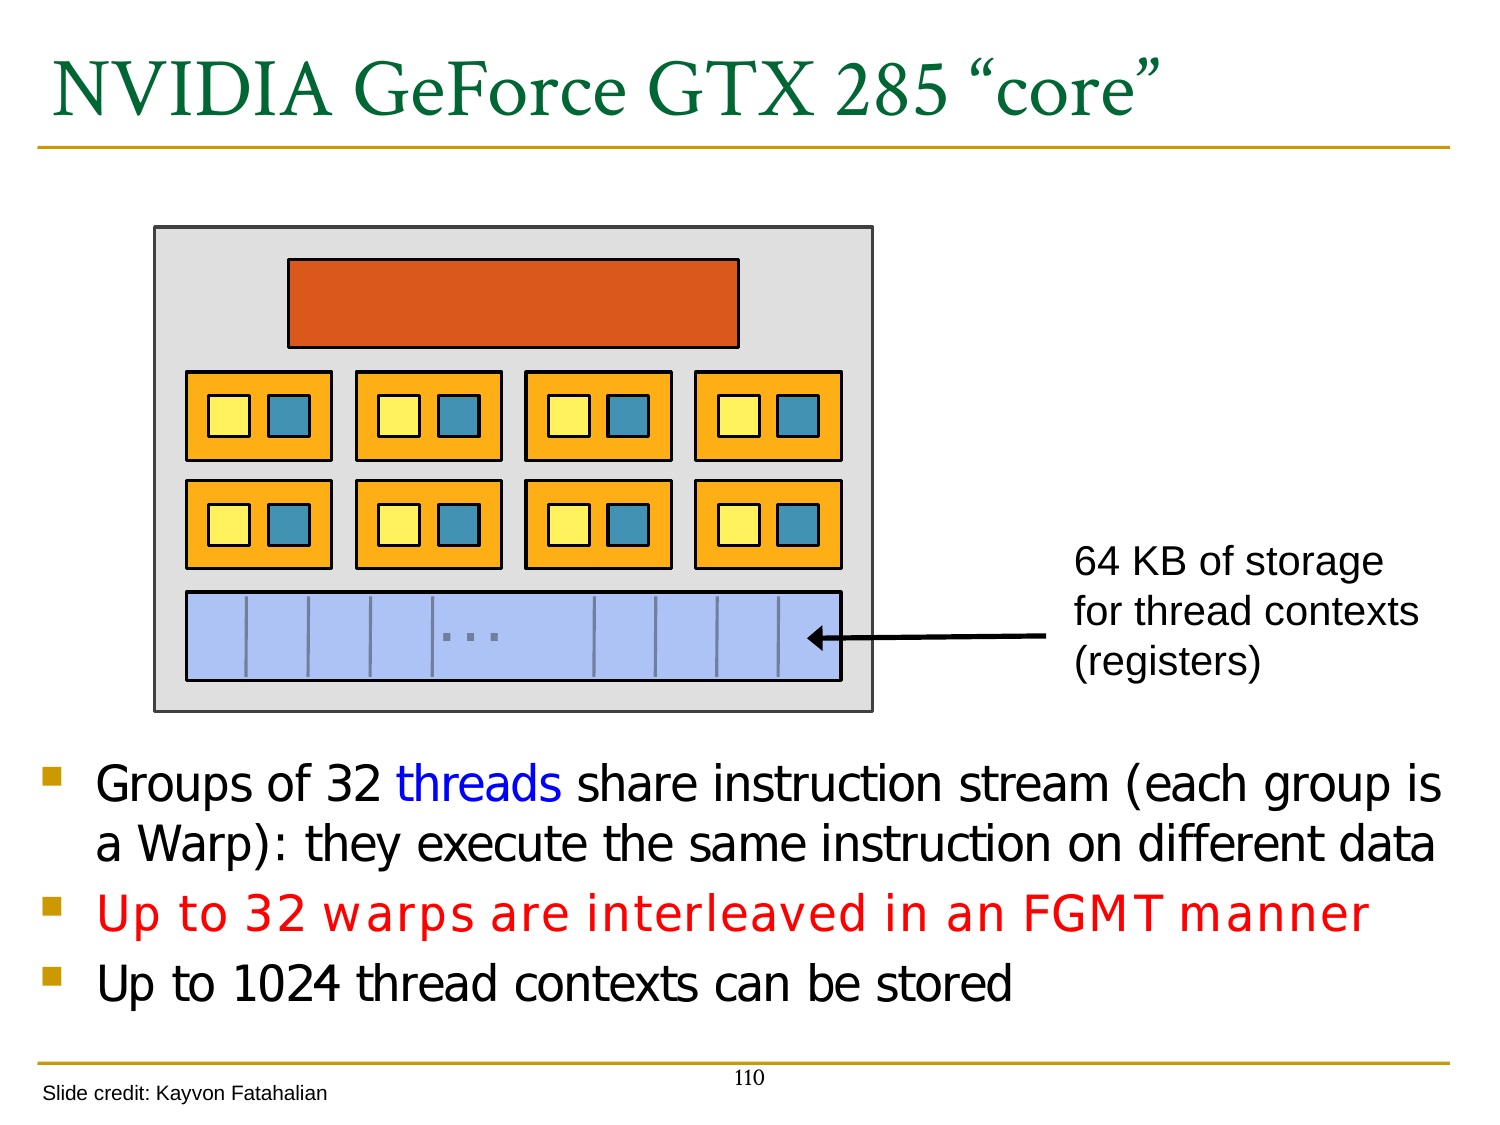

# NVIDIA GeForce GTX 285 “core”

…

64 KB of storage
for thread contexts (registers)
Groups of 32 threads share instruction stream (each group is a Warp): they execute the same instruction on different data
Up to 32 warps are interleaved in an FGMT manner
Up to 1024 thread contexts can be stored

110
Slide credit: Kayvon Fatahalian